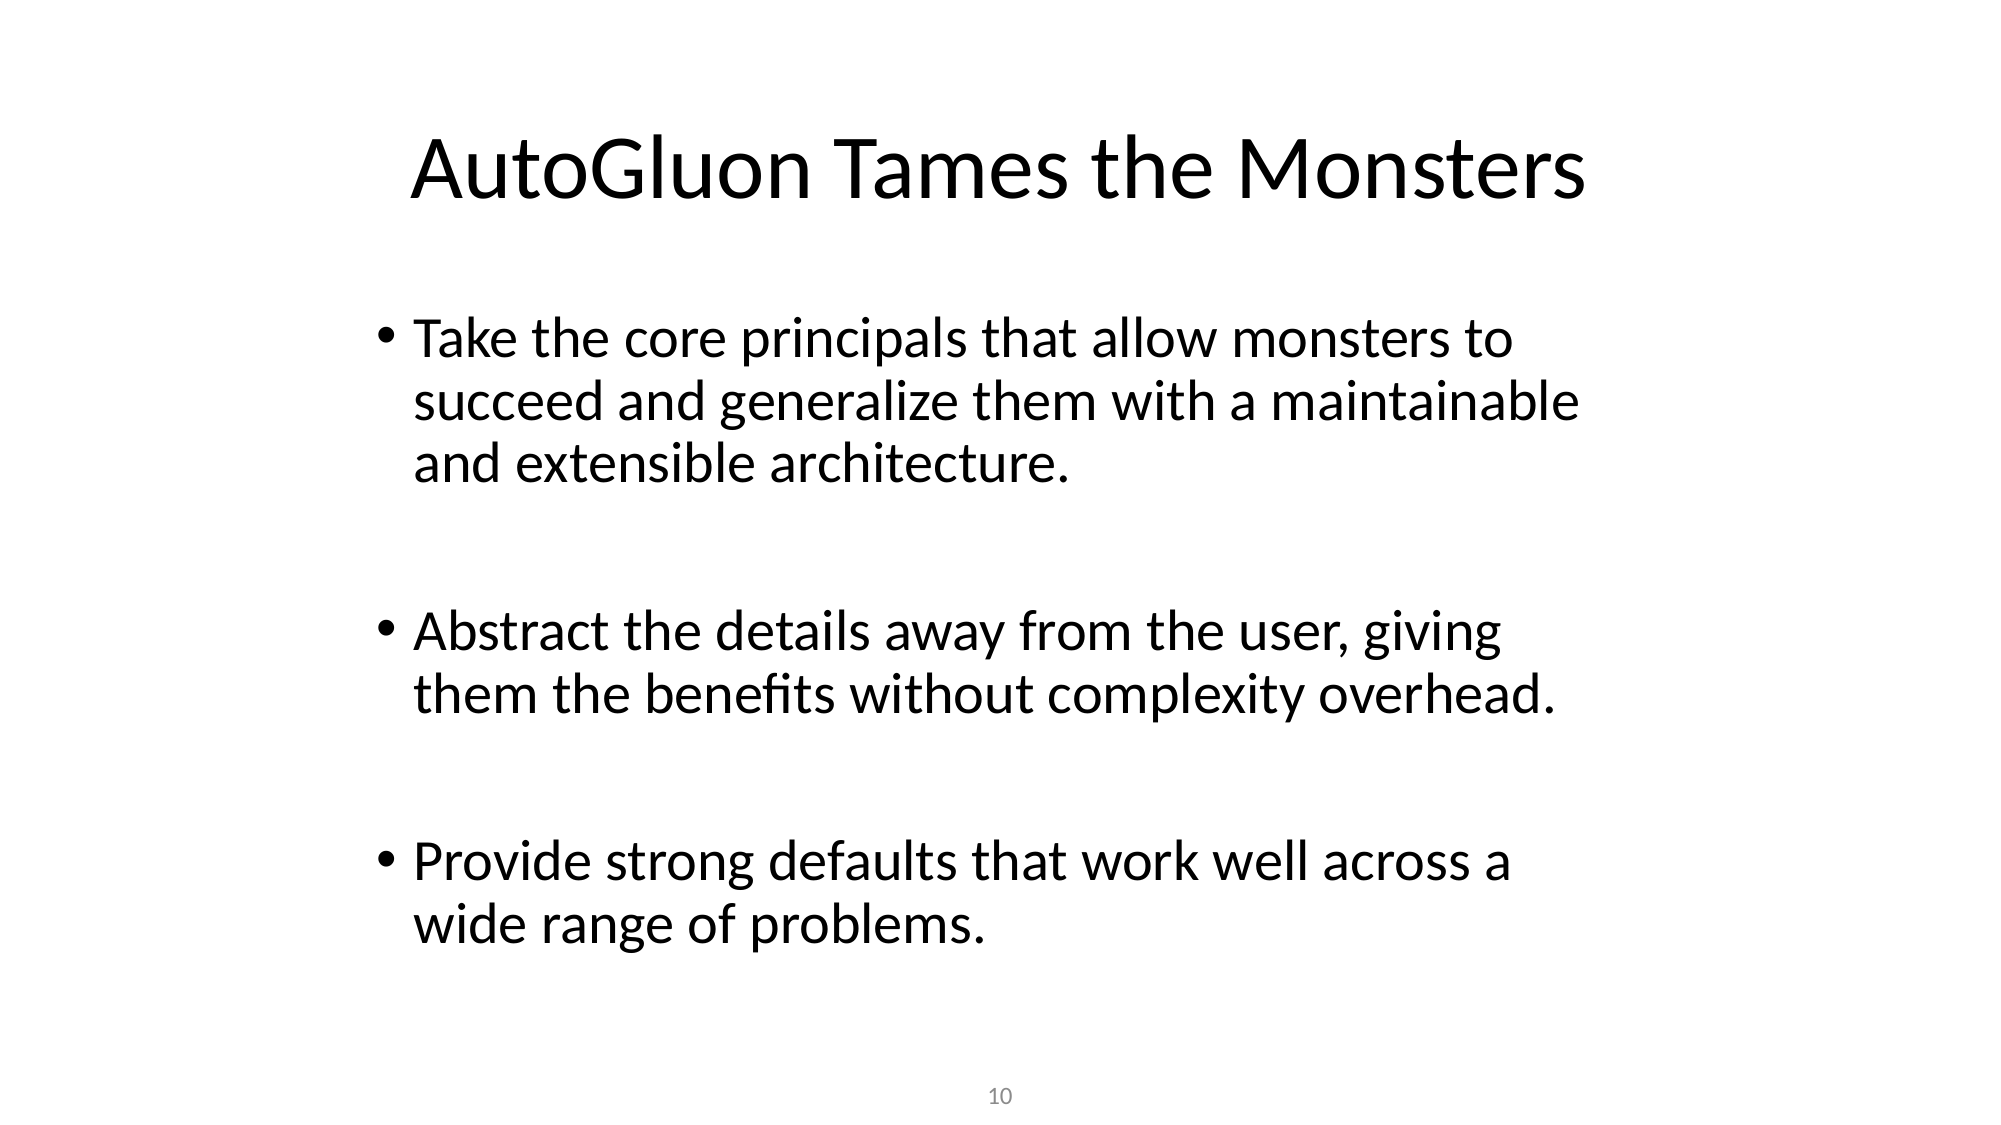

# AutoGluon Tames the Monsters
Take the core principals that allow monsters to succeed and generalize them with a maintainable and extensible architecture.

Abstract the details away from the user, giving them the benefits without complexity overhead.

Provide strong defaults that work well across a wide range of problems.

10